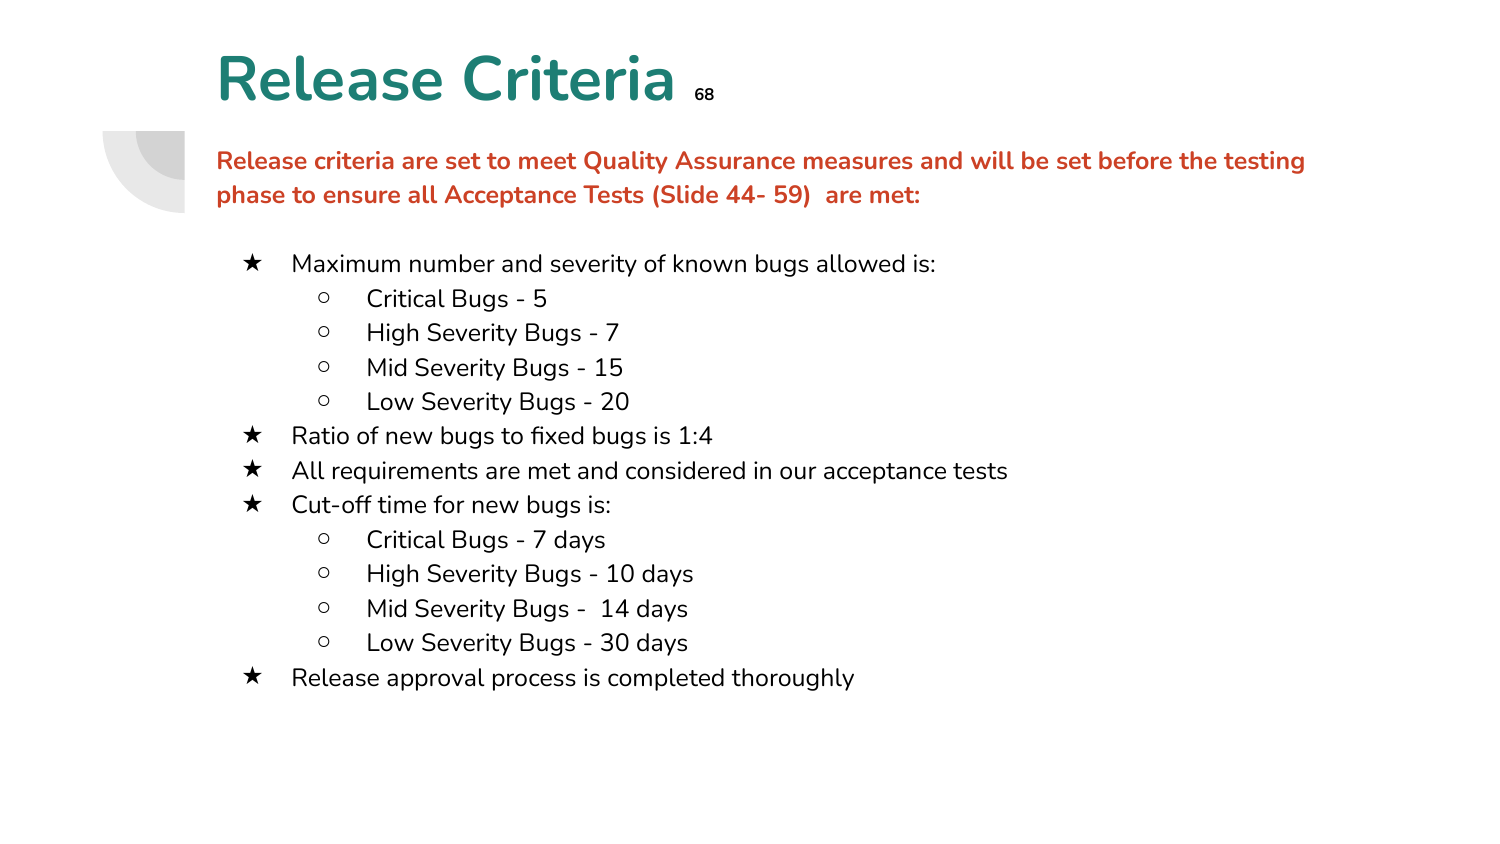

# Release Criteria 68
Release criteria are set to meet Quality Assurance measures and will be set before the testing phase to ensure all Acceptance Tests (Slide 44- 59)  are met:

Maximum number and severity of known bugs allowed is:
Critical Bugs - 5
High Severity Bugs - 7
Mid Severity Bugs - 15
Low Severity Bugs - 20
Ratio of new bugs to fixed bugs is 1:4
All requirements are met and considered in our acceptance tests
Cut-off time for new bugs is:
Critical Bugs - 7 days
High Severity Bugs - 10 days
Mid Severity Bugs -  14 days
Low Severity Bugs - 30 days
Release approval process is completed thoroughly